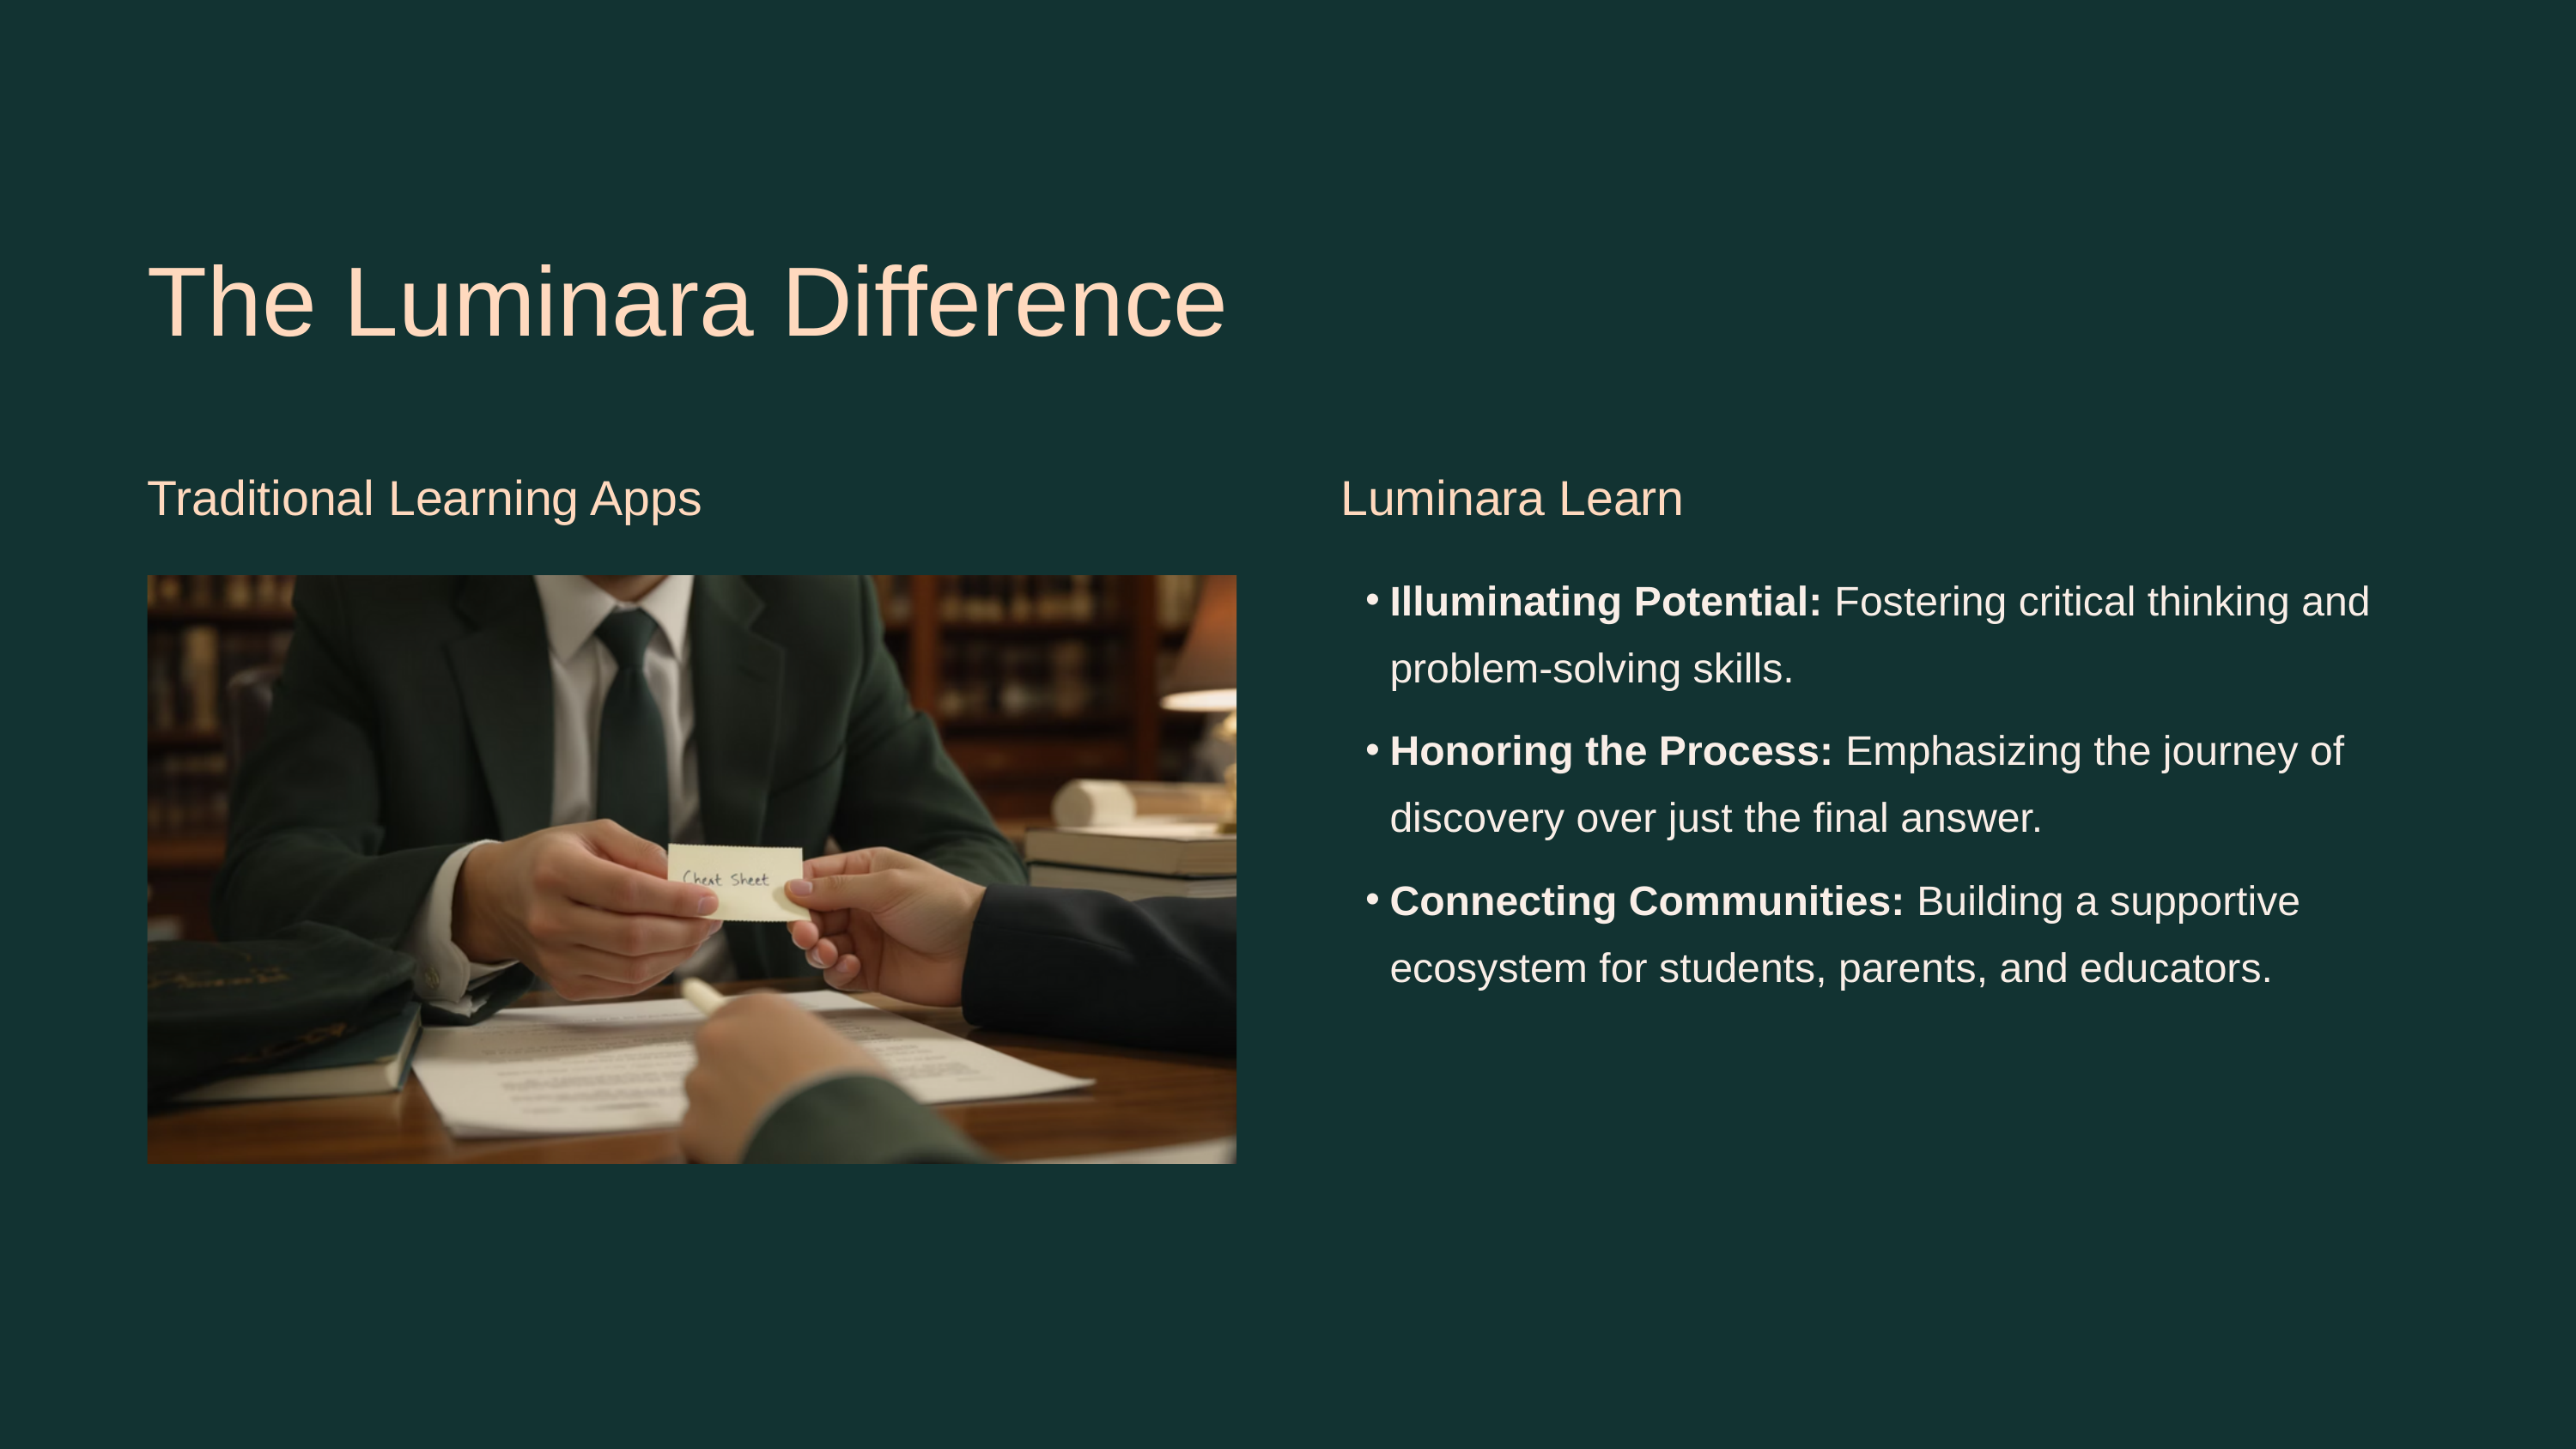

The Luminara Difference
Traditional Learning Apps
Luminara Learn
Illuminating Potential: Fostering critical thinking and problem-solving skills.

Honoring the Process: Emphasizing the journey of discovery over just the final answer.
Connecting Communities: Building a supportive ecosystem for students, parents, and educators.